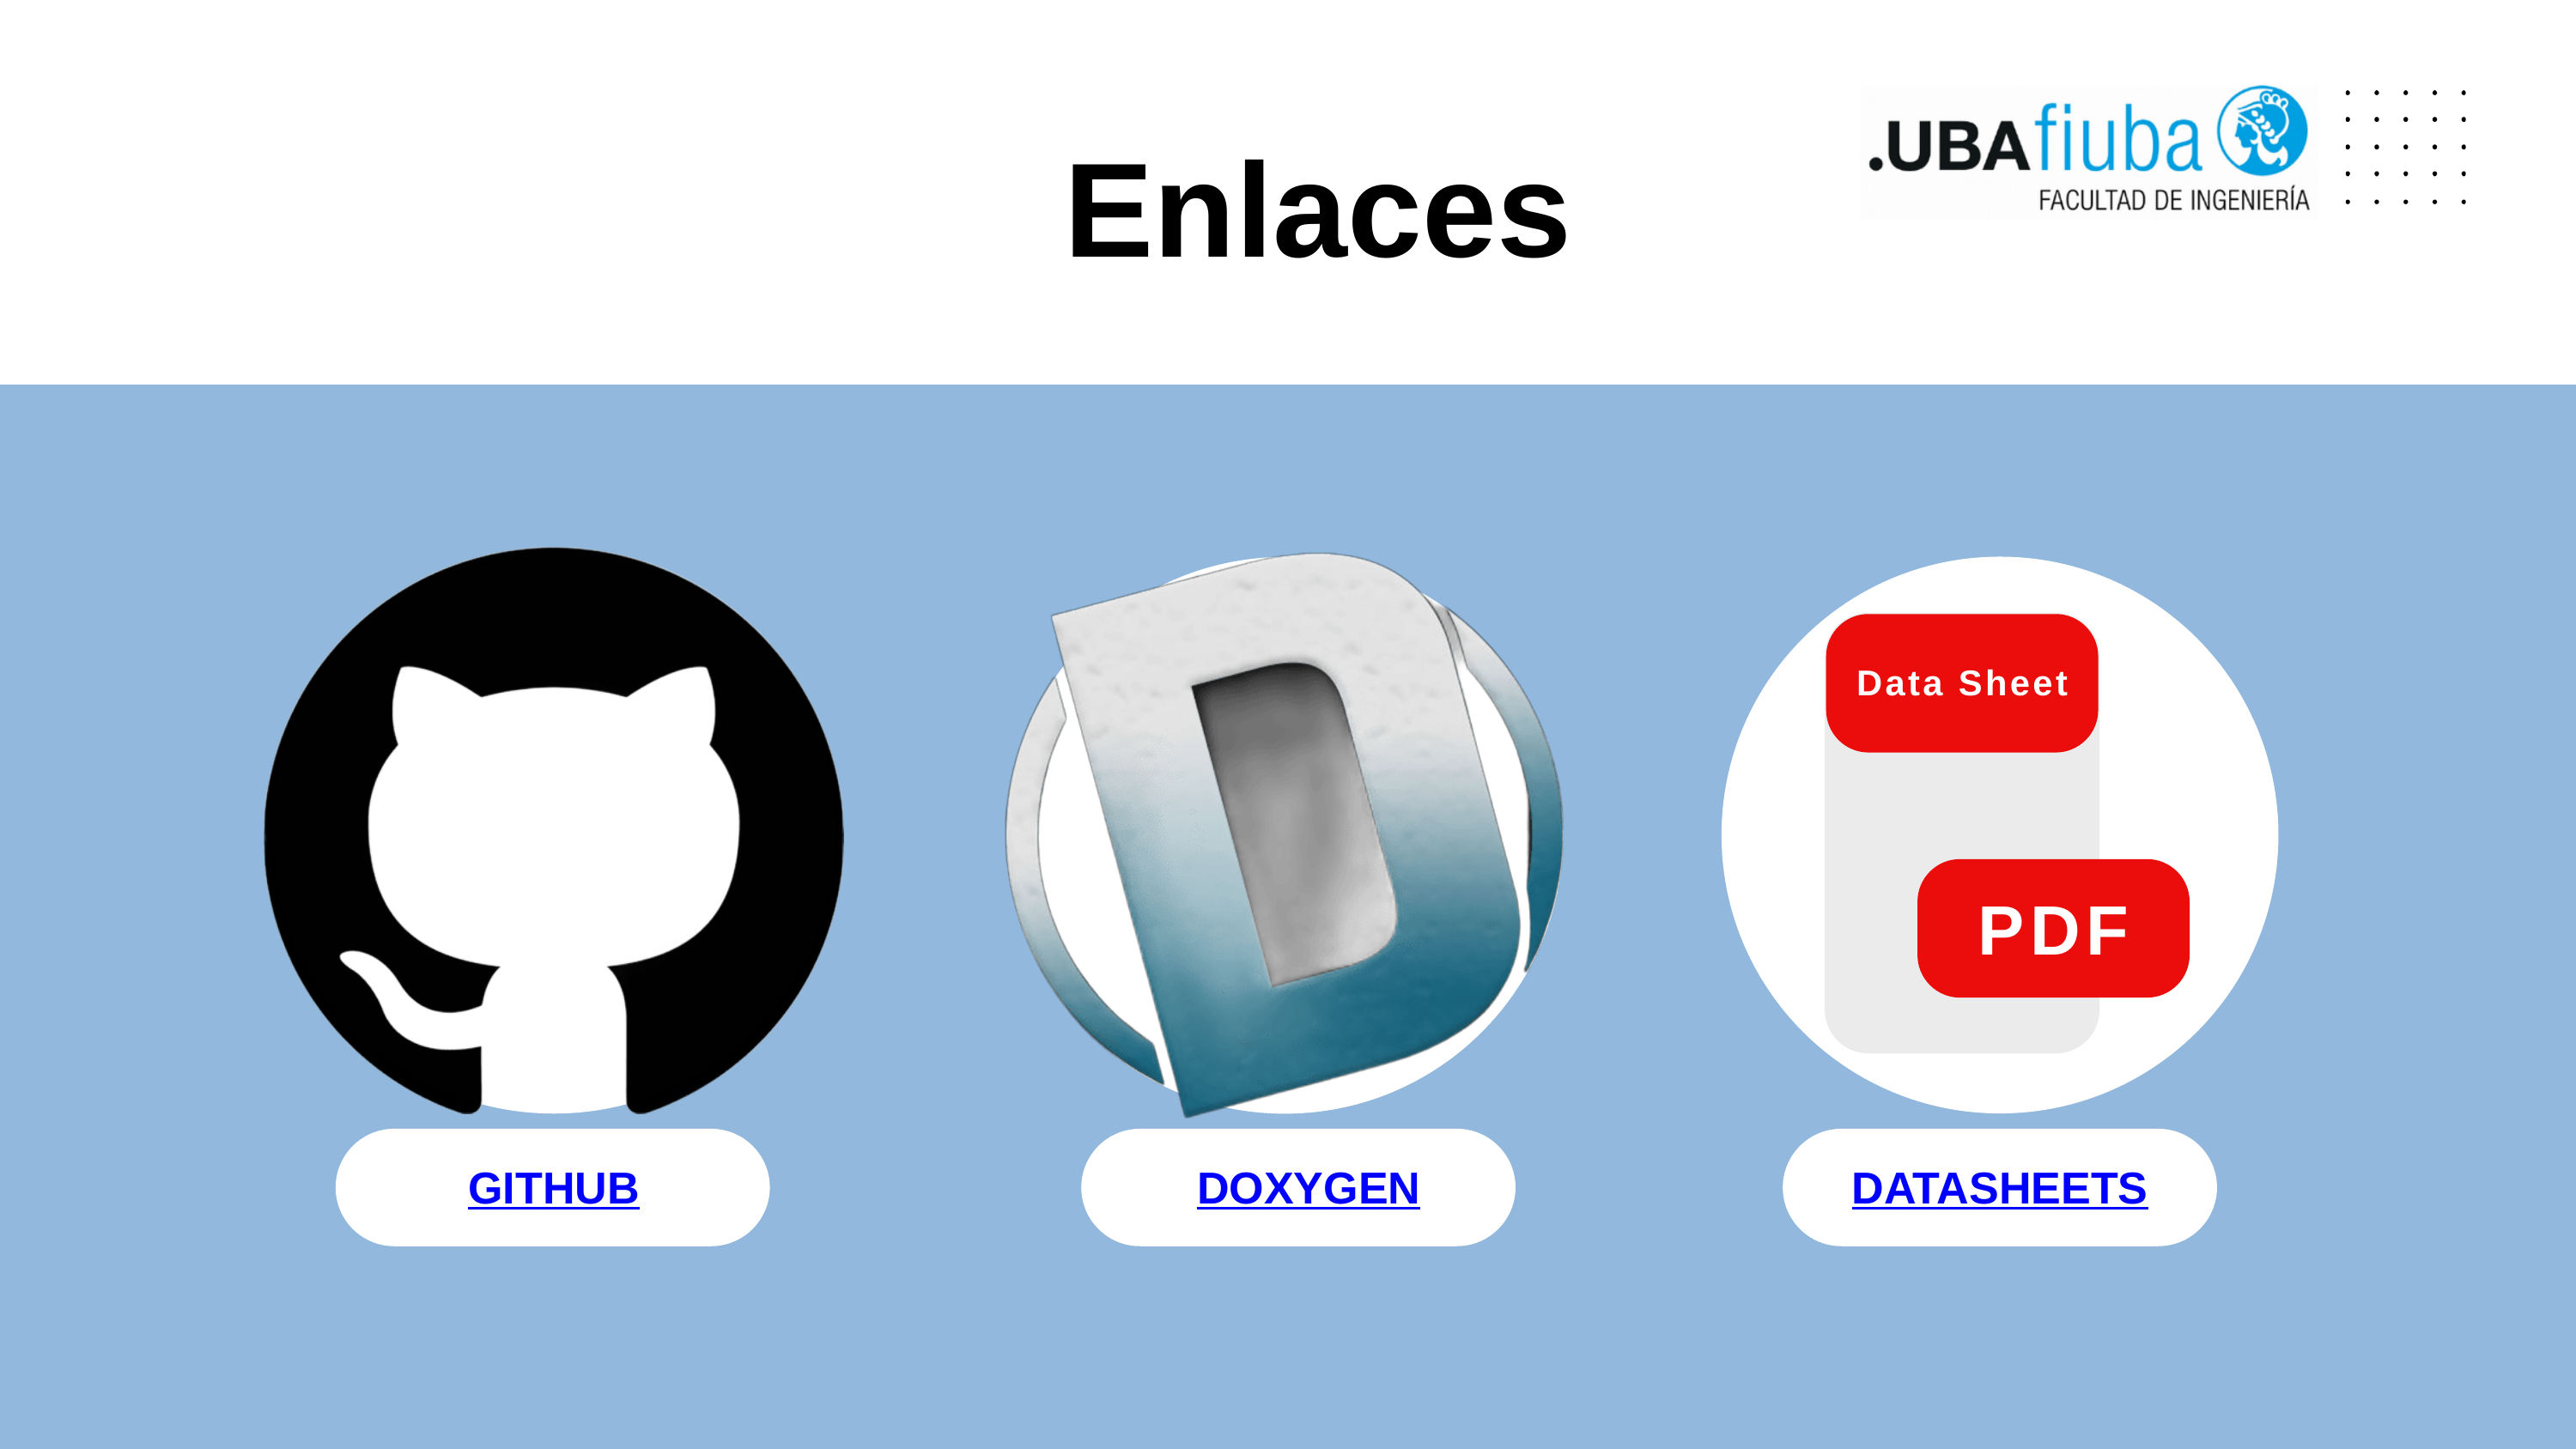

Enlaces

GITHUB

DOXYGEN

Data Sheet

PDF

DATASHEETS